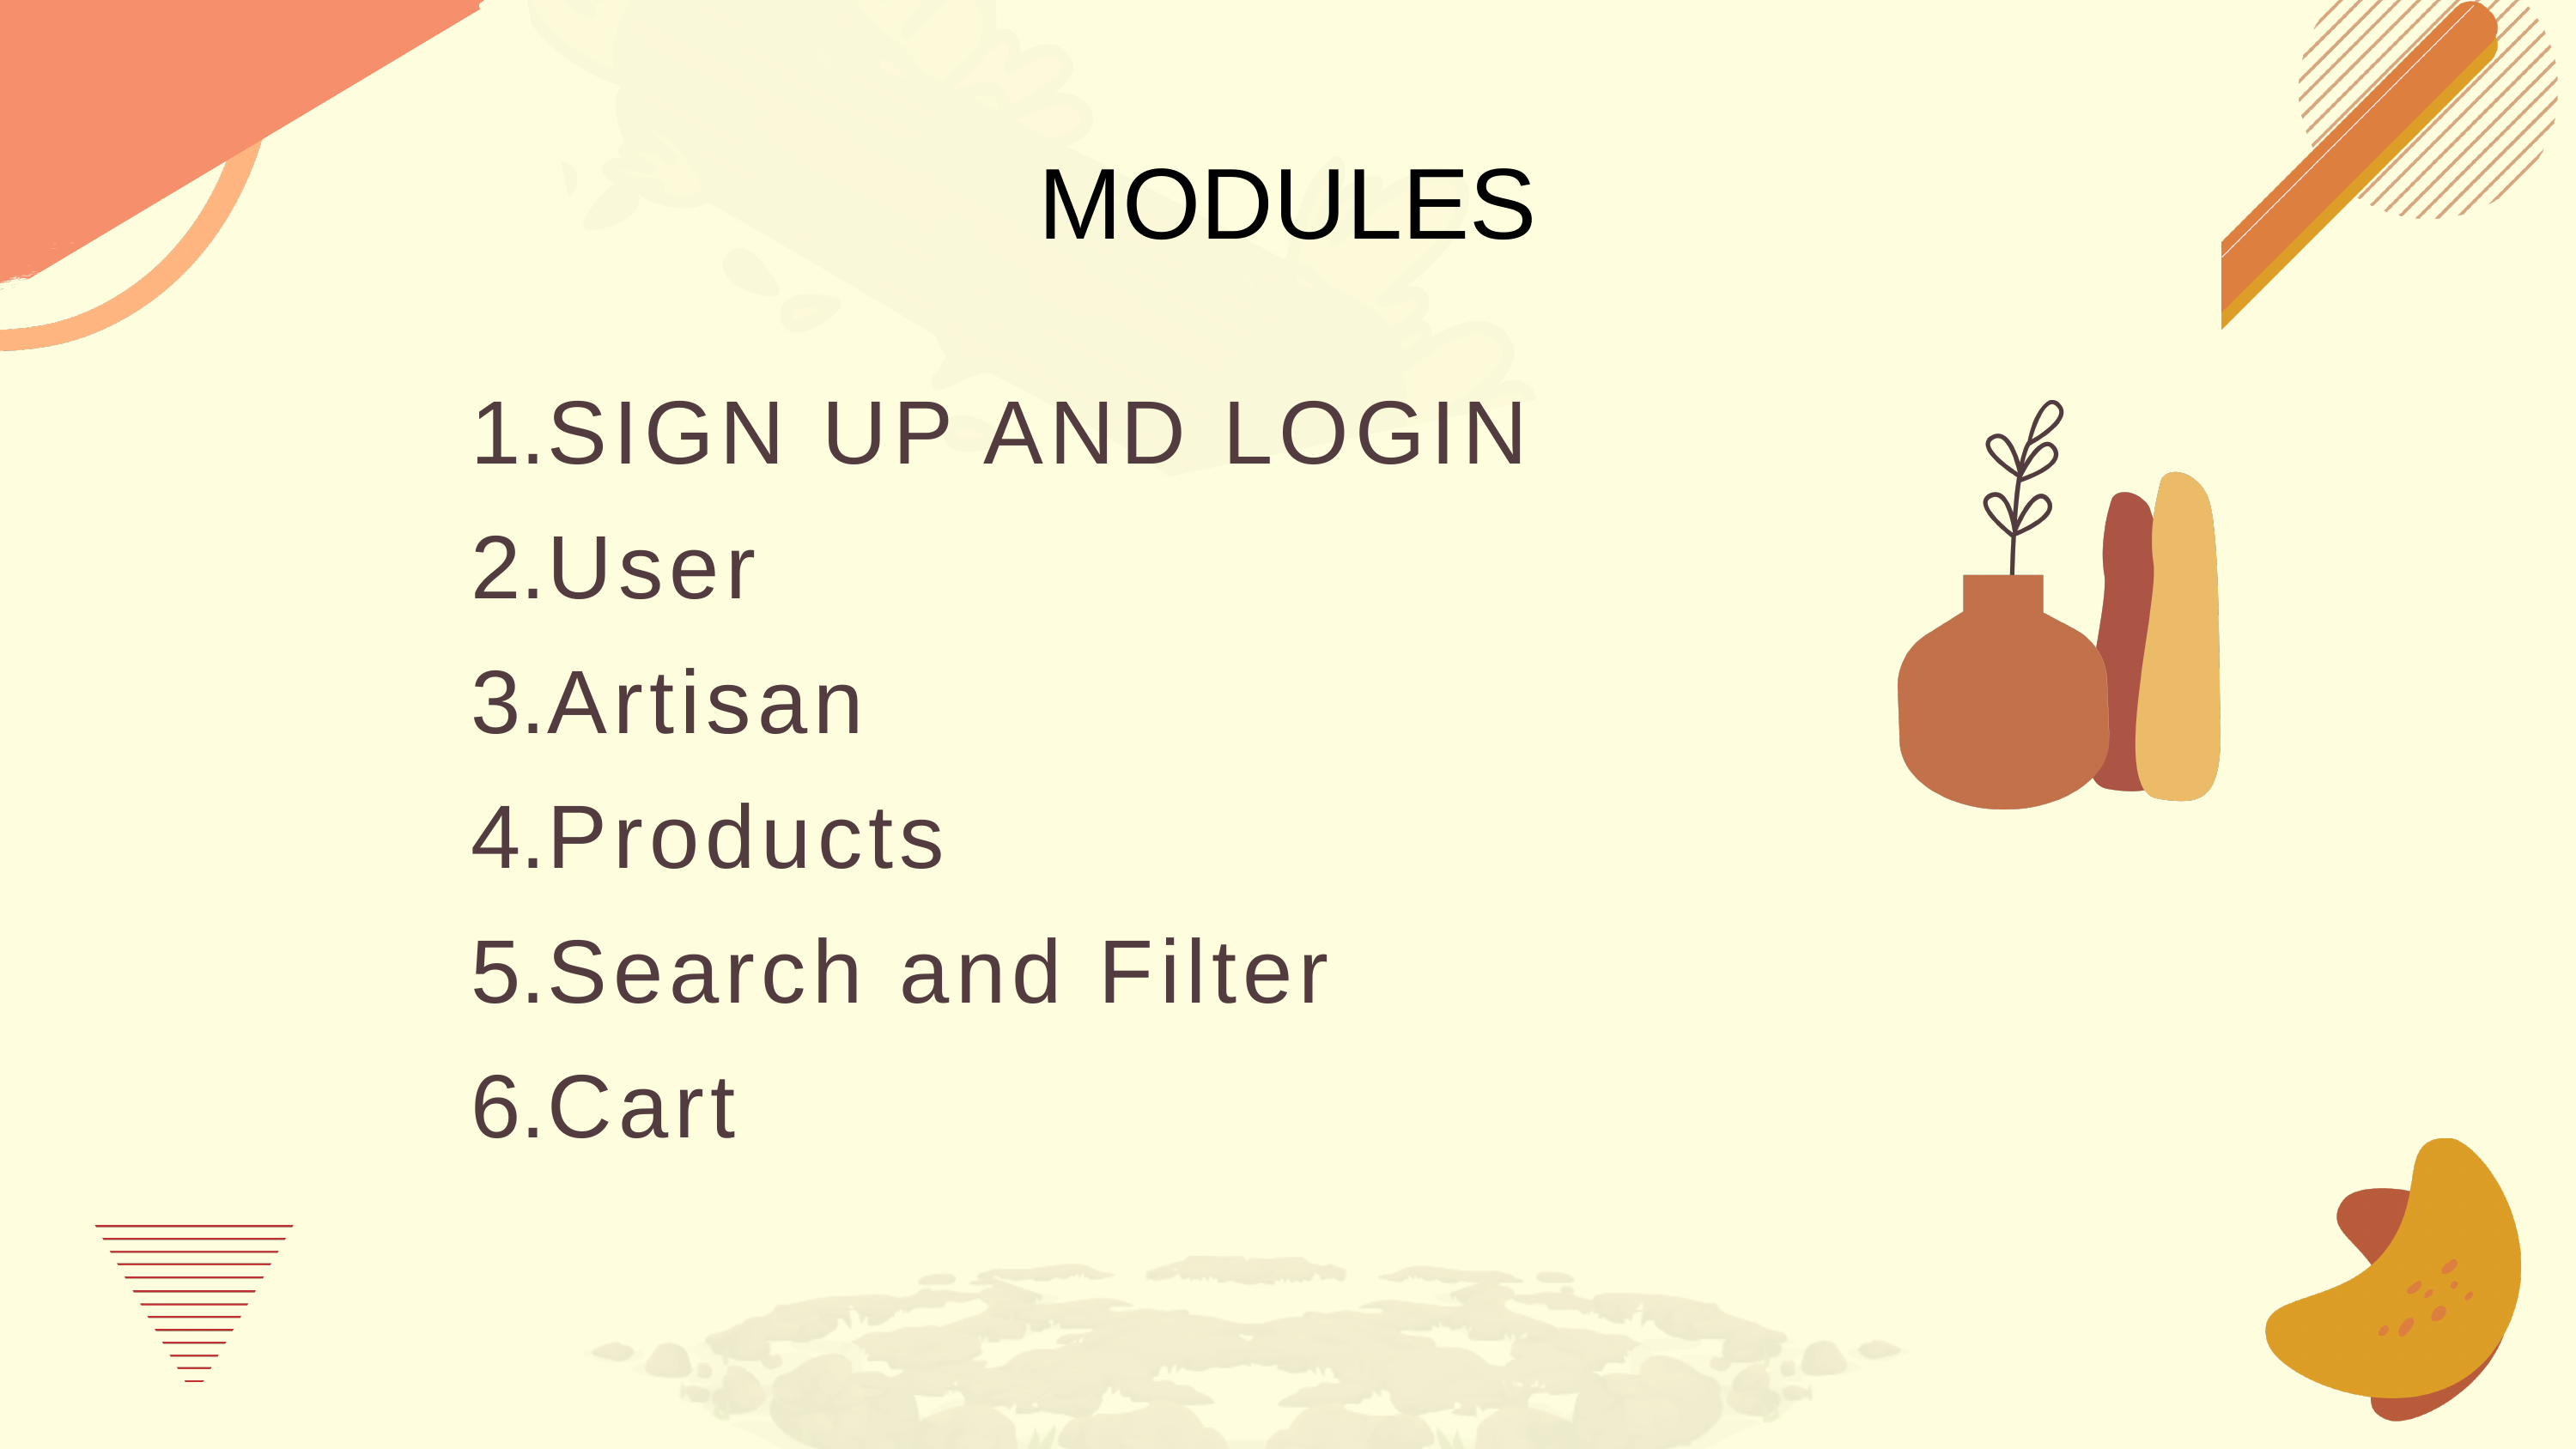

MODULES
SIGN UP AND LOGIN
User
Artisan
Products
Search and Filter
Cart